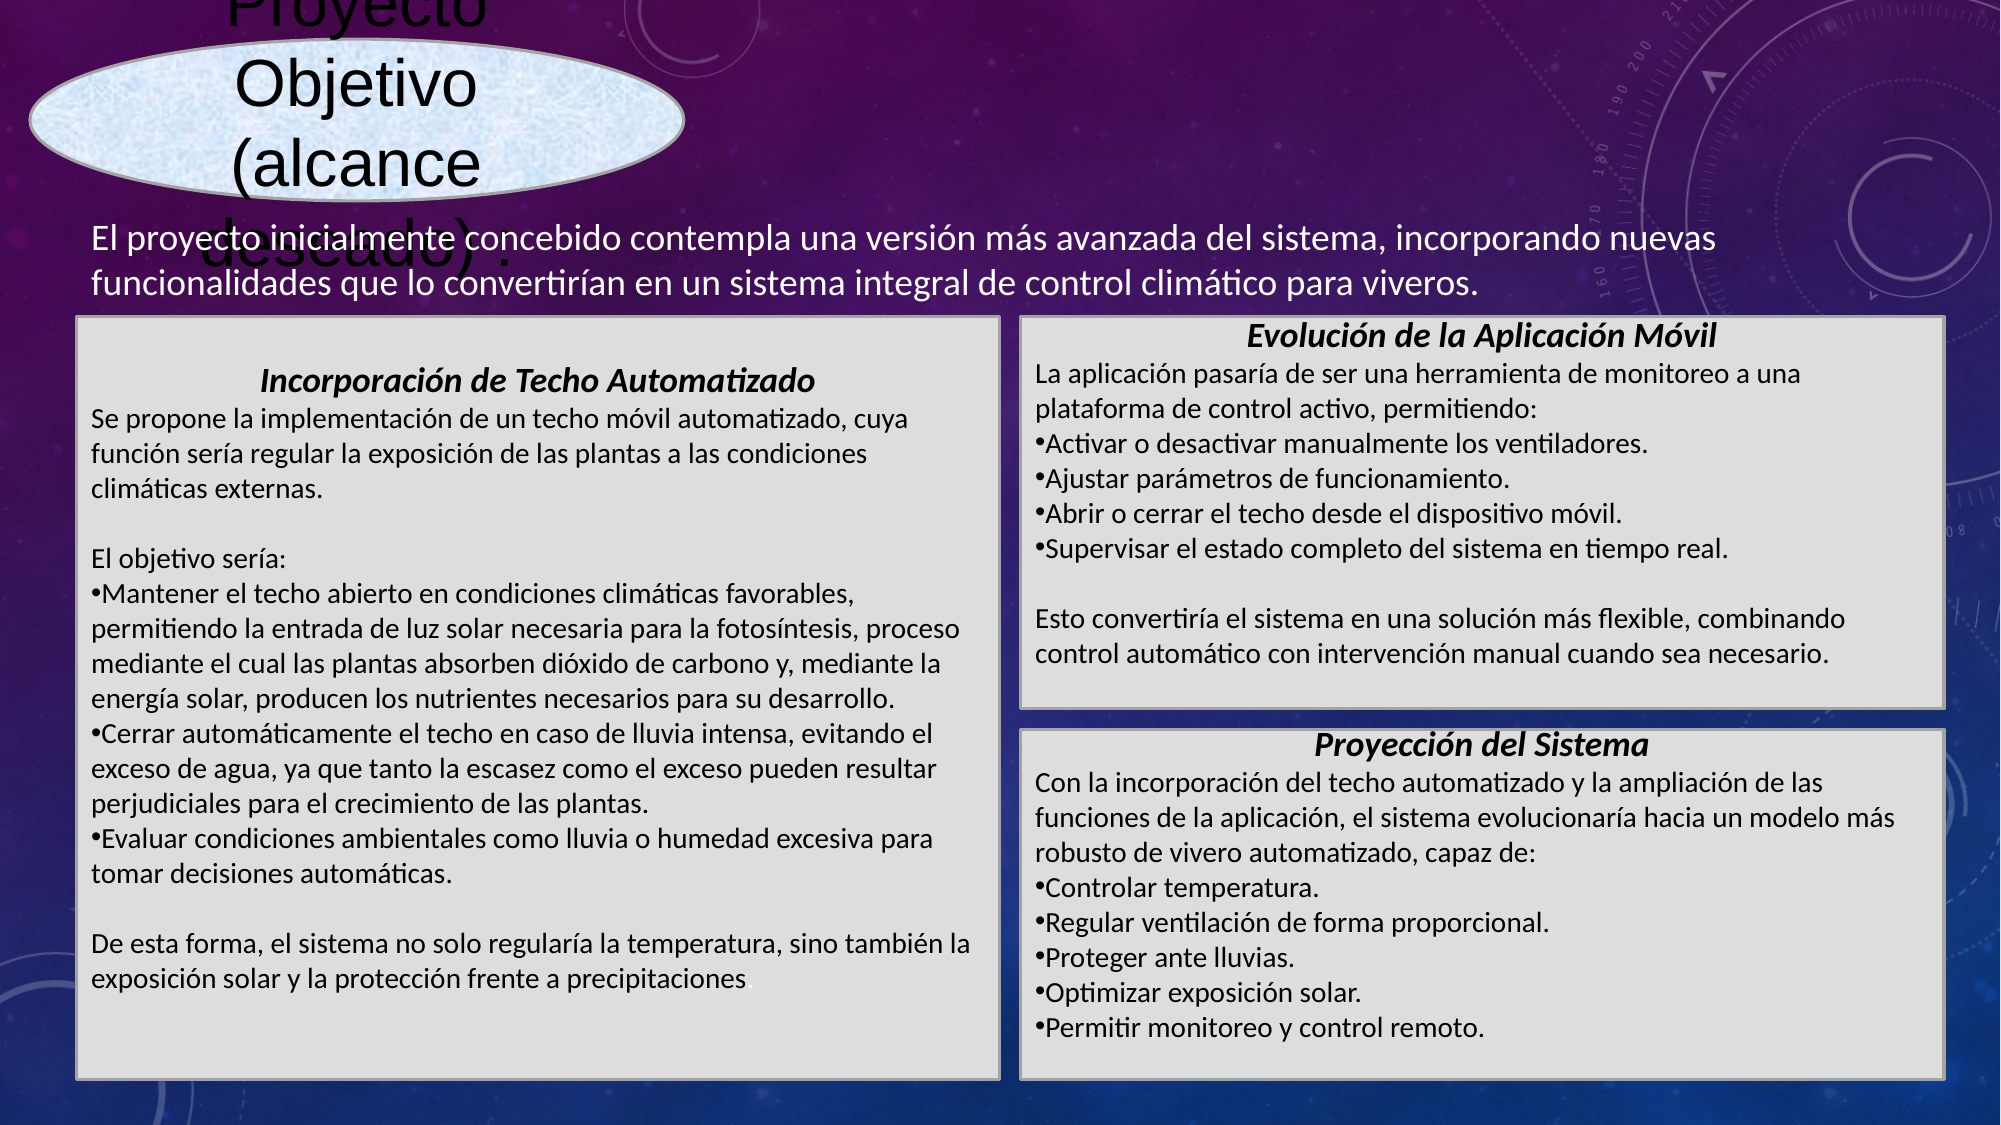

Proyecto Objetivo (alcance deseado) :
El proyecto inicialmente concebido contempla una versión más avanzada del sistema, incorporando nuevas funcionalidades que lo convertirían en un sistema integral de control climático para viveros.
Incorporación de Techo Automatizado
Se propone la implementación de un techo móvil automatizado, cuya función sería regular la exposición de las plantas a las condiciones climáticas externas.

El objetivo sería:
Mantener el techo abierto en condiciones climáticas favorables, permitiendo la entrada de luz solar necesaria para la fotosíntesis, proceso mediante el cual las plantas absorben dióxido de carbono y, mediante la energía solar, producen los nutrientes necesarios para su desarrollo.
Cerrar automáticamente el techo en caso de lluvia intensa, evitando el exceso de agua, ya que tanto la escasez como el exceso pueden resultar perjudiciales para el crecimiento de las plantas.
Evaluar condiciones ambientales como lluvia o humedad excesiva para tomar decisiones automáticas.

De esta forma, el sistema no solo regularía la temperatura, sino también la exposición solar y la protección frente a precipitaciones.

Evolución de la Aplicación Móvil
La aplicación pasaría de ser una herramienta de monitoreo a una plataforma de control activo, permitiendo:
Activar o desactivar manualmente los ventiladores.
Ajustar parámetros de funcionamiento.
Abrir o cerrar el techo desde el dispositivo móvil.
Supervisar el estado completo del sistema en tiempo real.

Esto convertiría el sistema en una solución más flexible, combinando control automático con intervención manual cuando sea necesario.

Proyección del Sistema
Con la incorporación del techo automatizado y la ampliación de las funciones de la aplicación, el sistema evolucionaría hacia un modelo más robusto de vivero automatizado, capaz de:
Controlar temperatura.
Regular ventilación de forma proporcional.
Proteger ante lluvias.
Optimizar exposición solar.
Permitir monitoreo y control remoto.